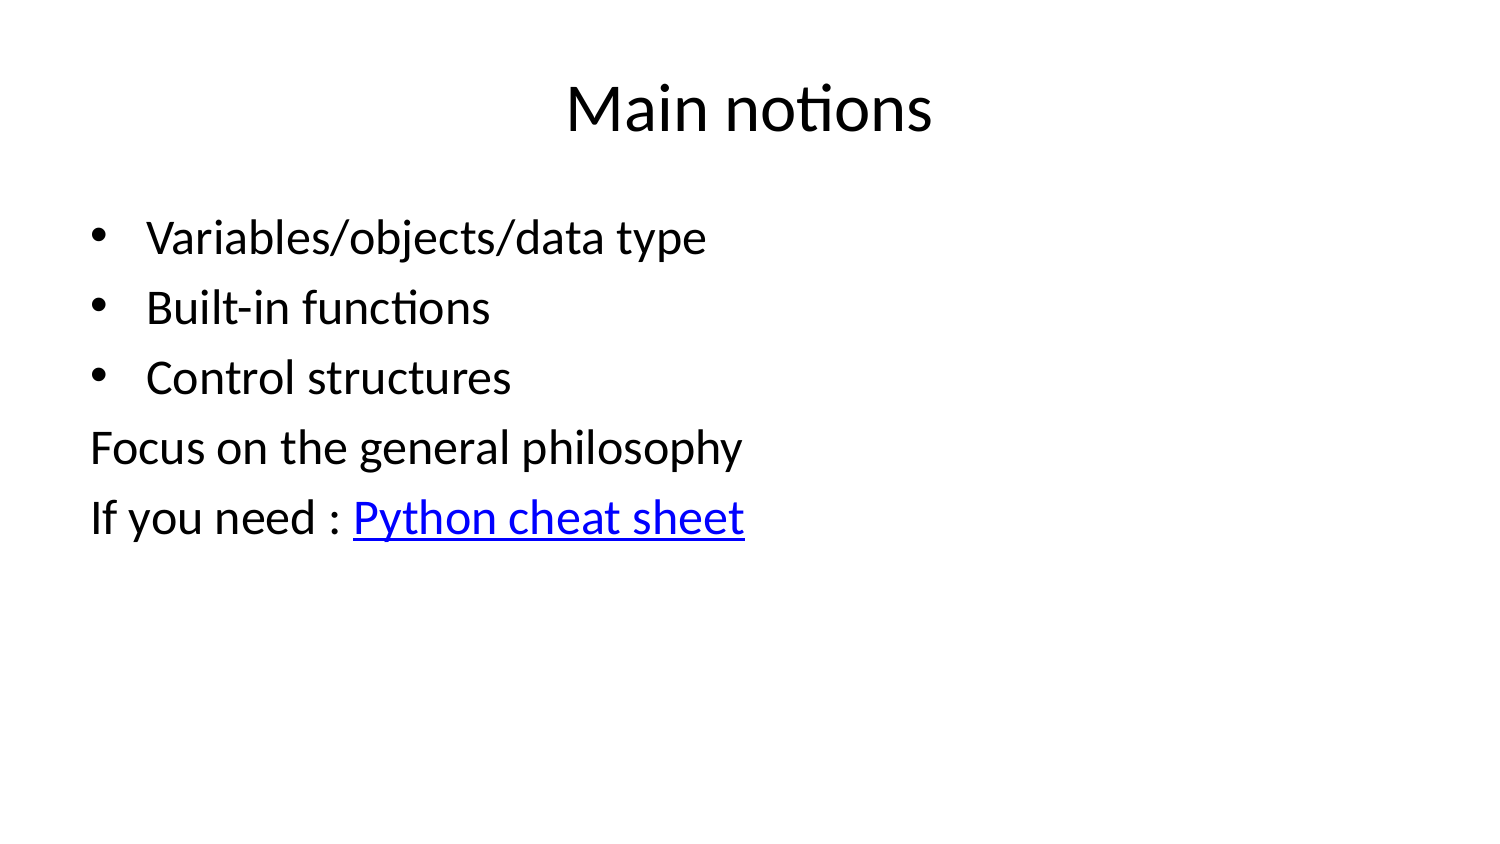

# Main notions
Variables/objects/data type
Built-in functions
Control structures
Focus on the general philosophy
If you need : Python cheat sheet